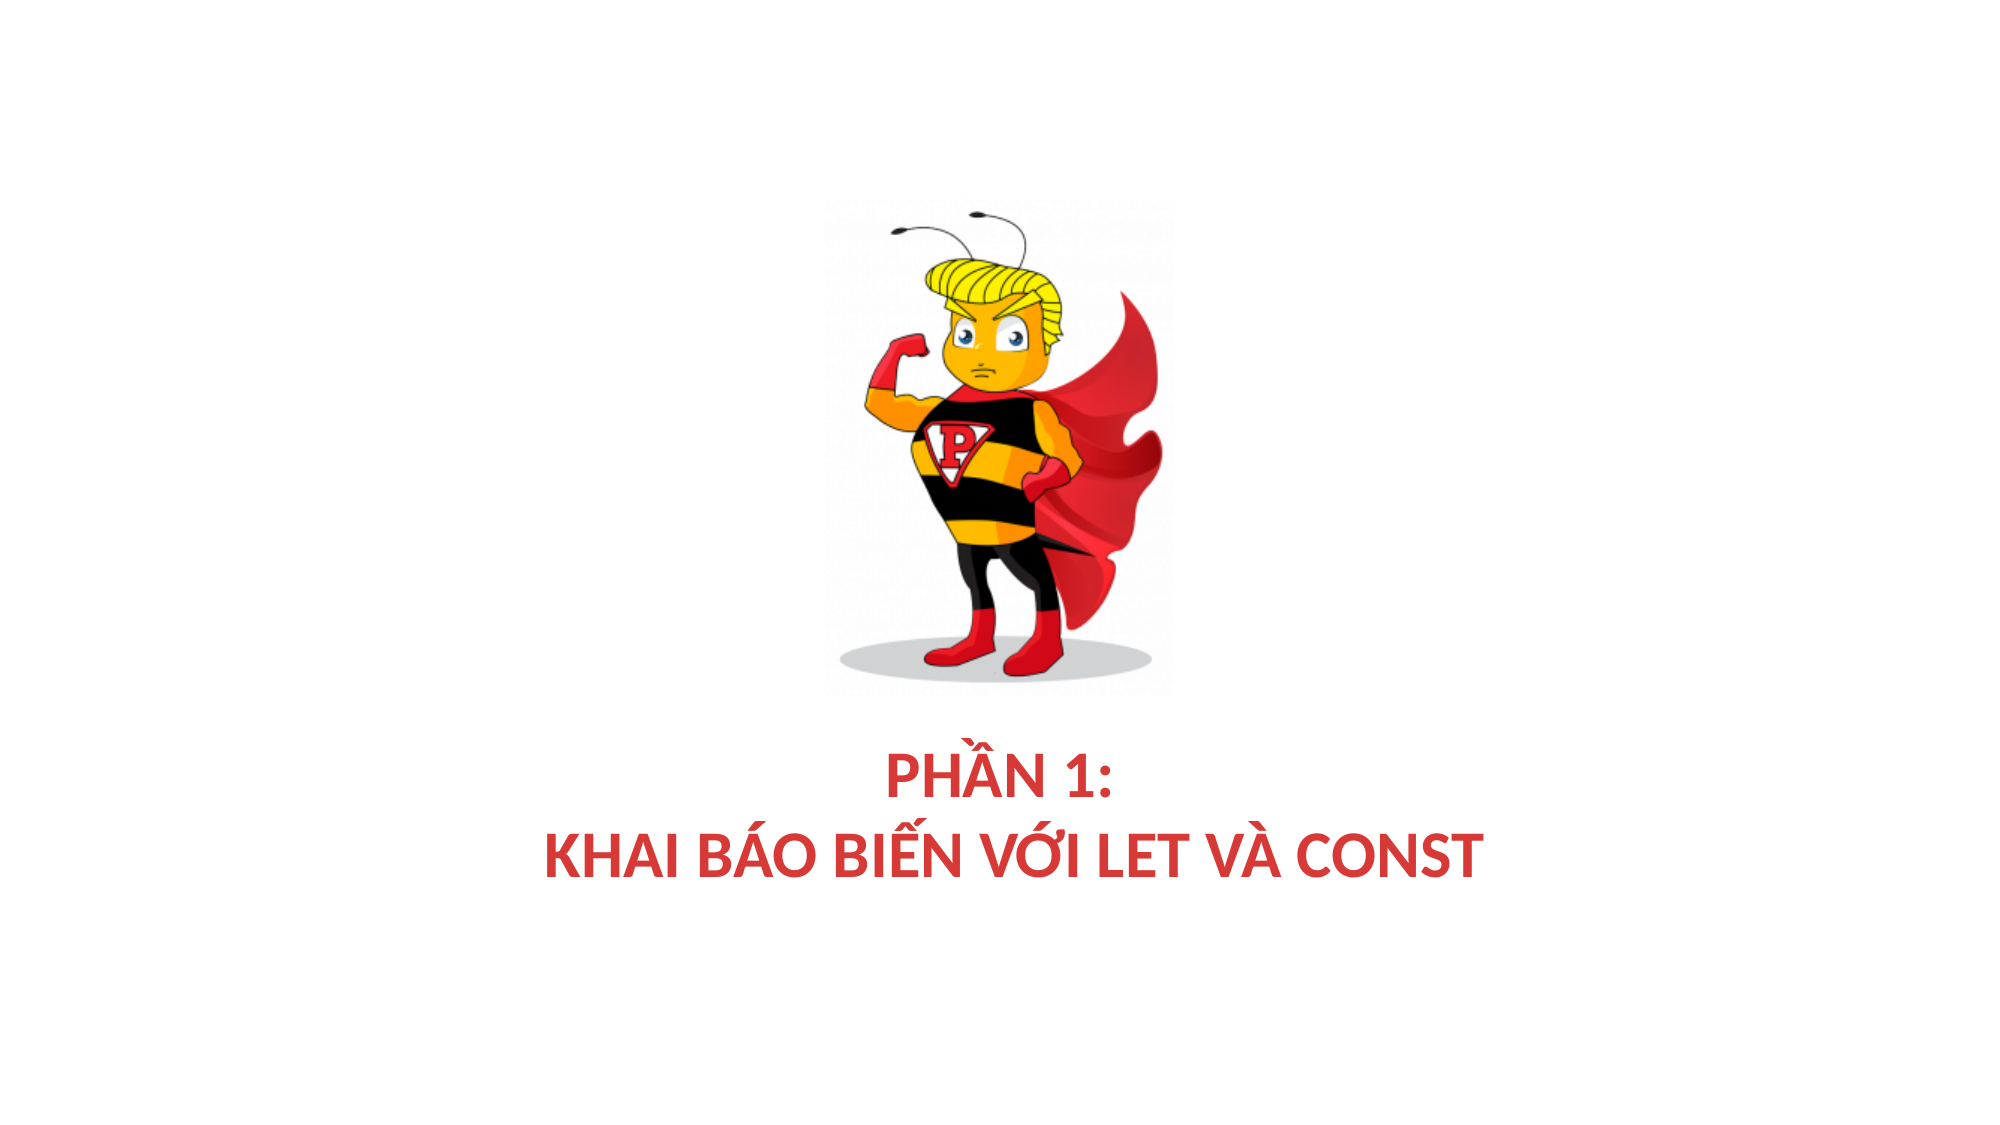

# Phần 1: Khai báo biến với Let và Const